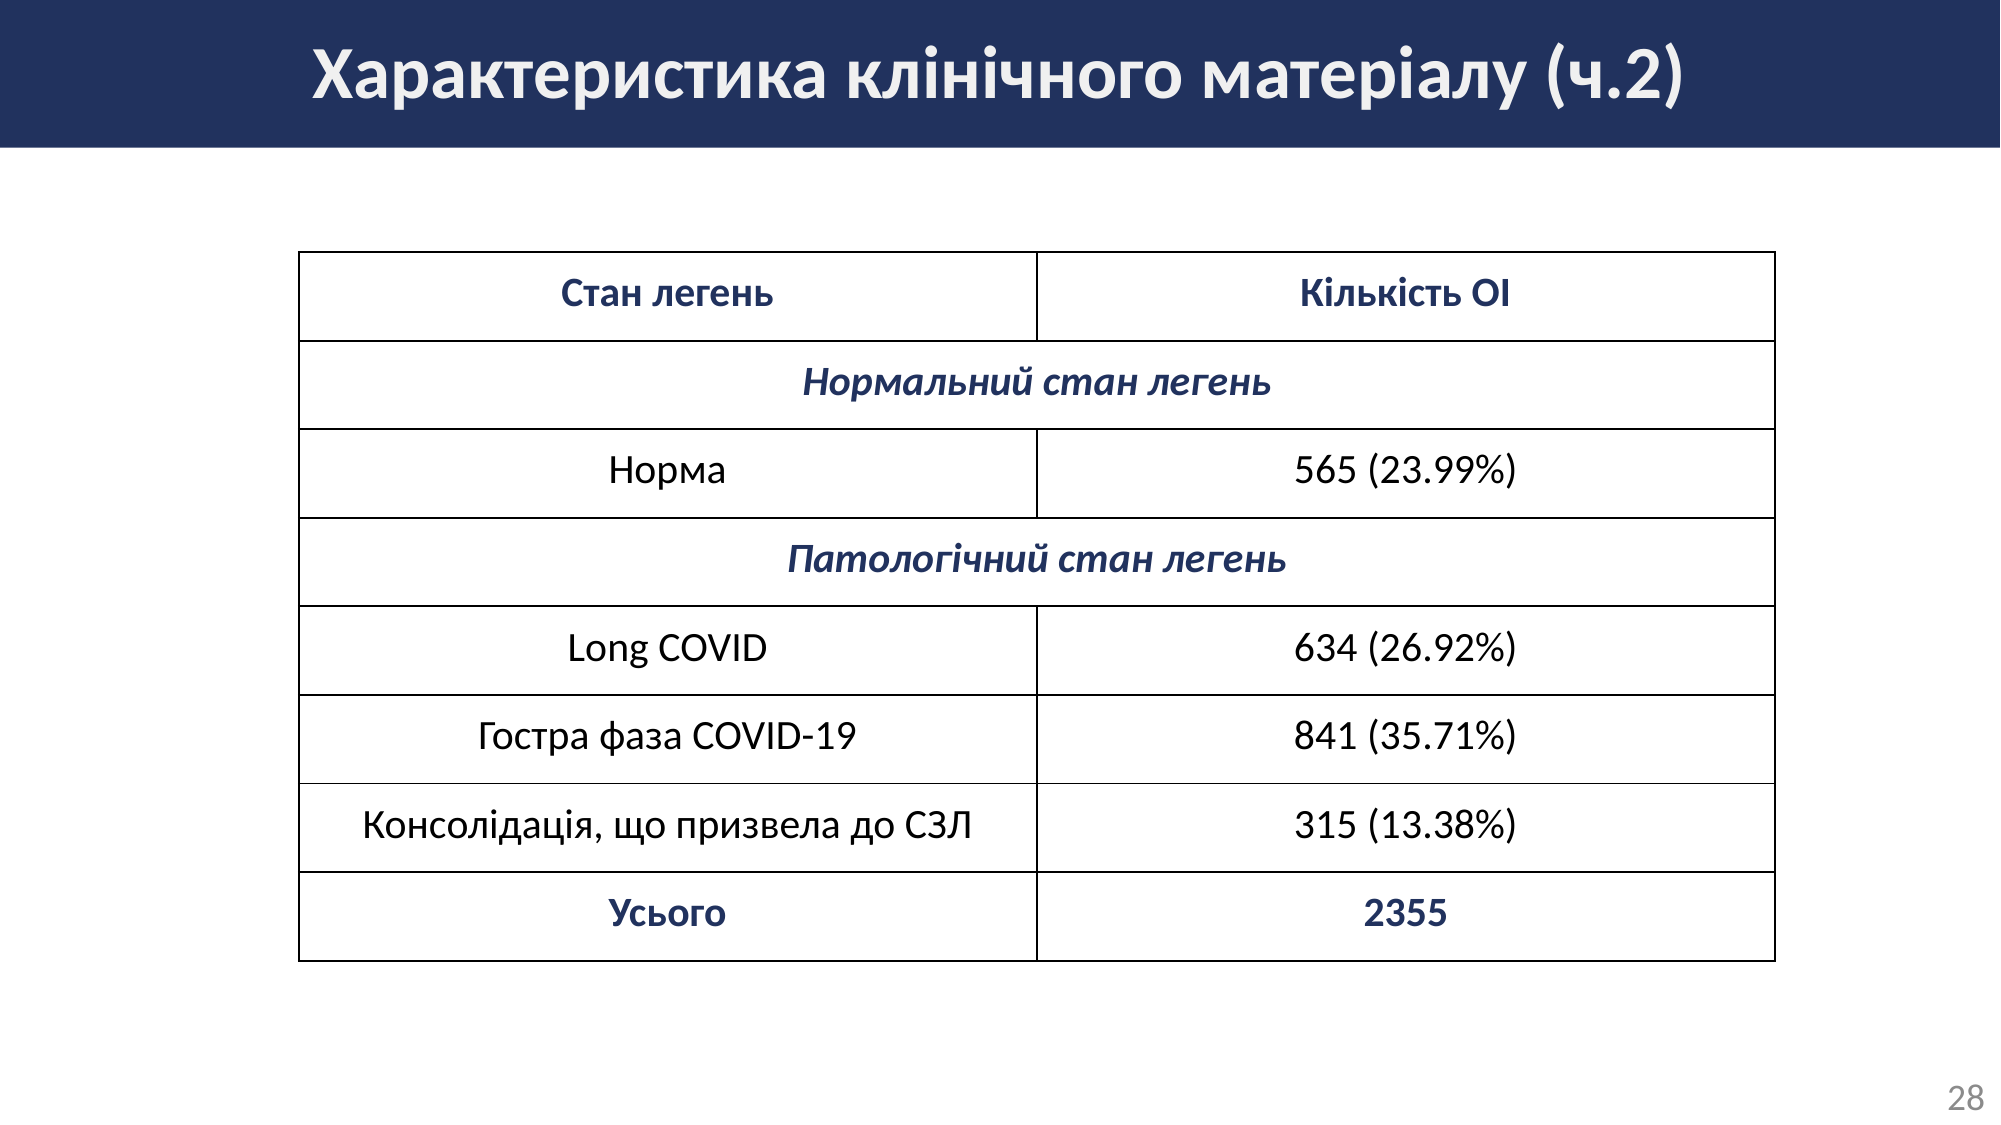

Характеристика клінічного матеріалу (ч.2)
| Стан легень | Кількість ОІ |
| --- | --- |
| Нормальний стан легень |  |
| Норма | 565 (23.99%) |
| Патологічний стан легень |  |
| Long COVID | 634 (26.92%) |
| Гостра фаза COVID-19 | 841 (35.71%) |
| Консолідація, що призвела до СЗЛ | 315 (13.38%) |
| Усього | 2355 |
28